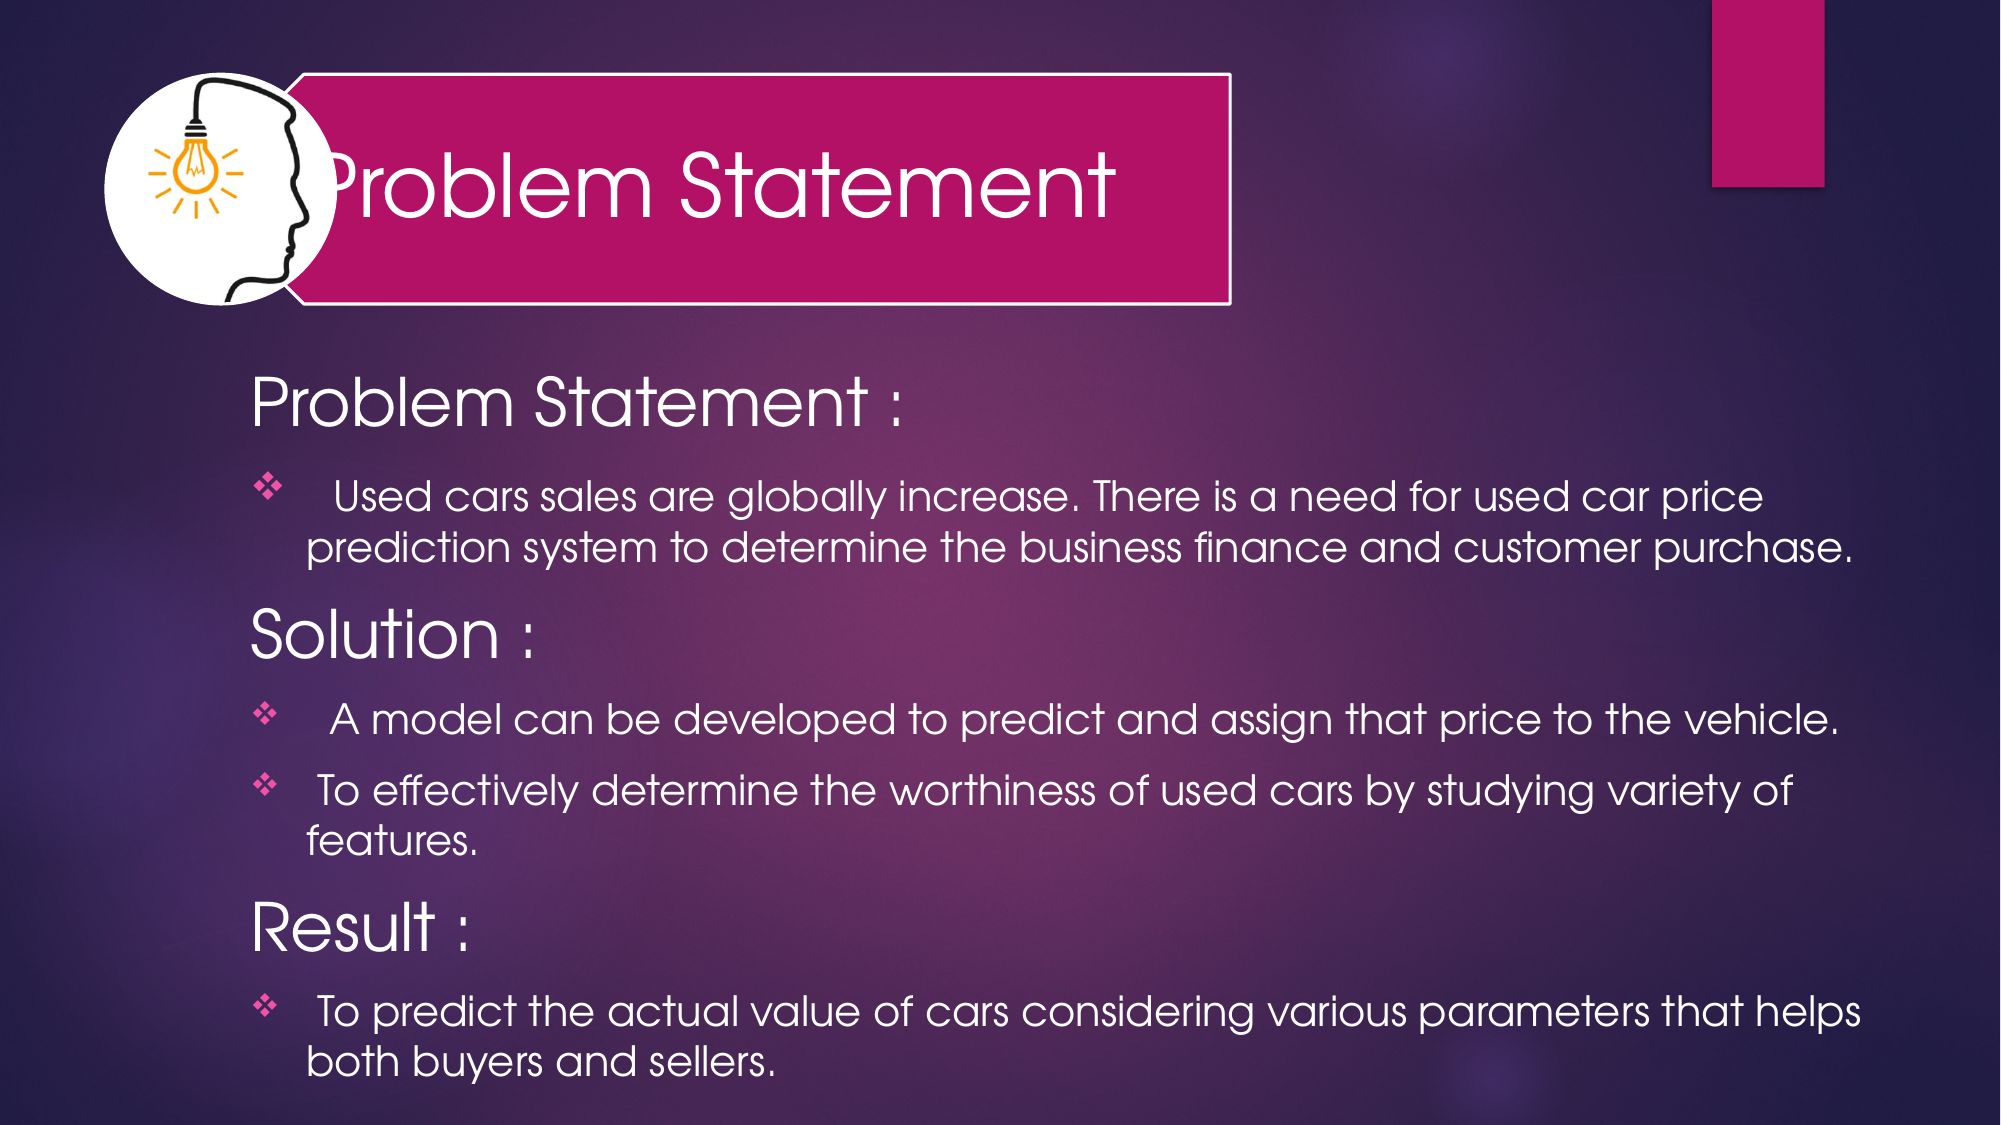

Problem Statement
Problem Statement :
  Used cars sales are globally increase. There is a need for used car price prediction system to determine the business finance and customer purchase.
Solution :
  A model can be developed to predict and assign that price to the vehicle.
 To effectively determine the worthiness of used cars by studying variety of features.
Result :
 To predict the actual value of cars considering various parameters that helps both buyers and sellers.